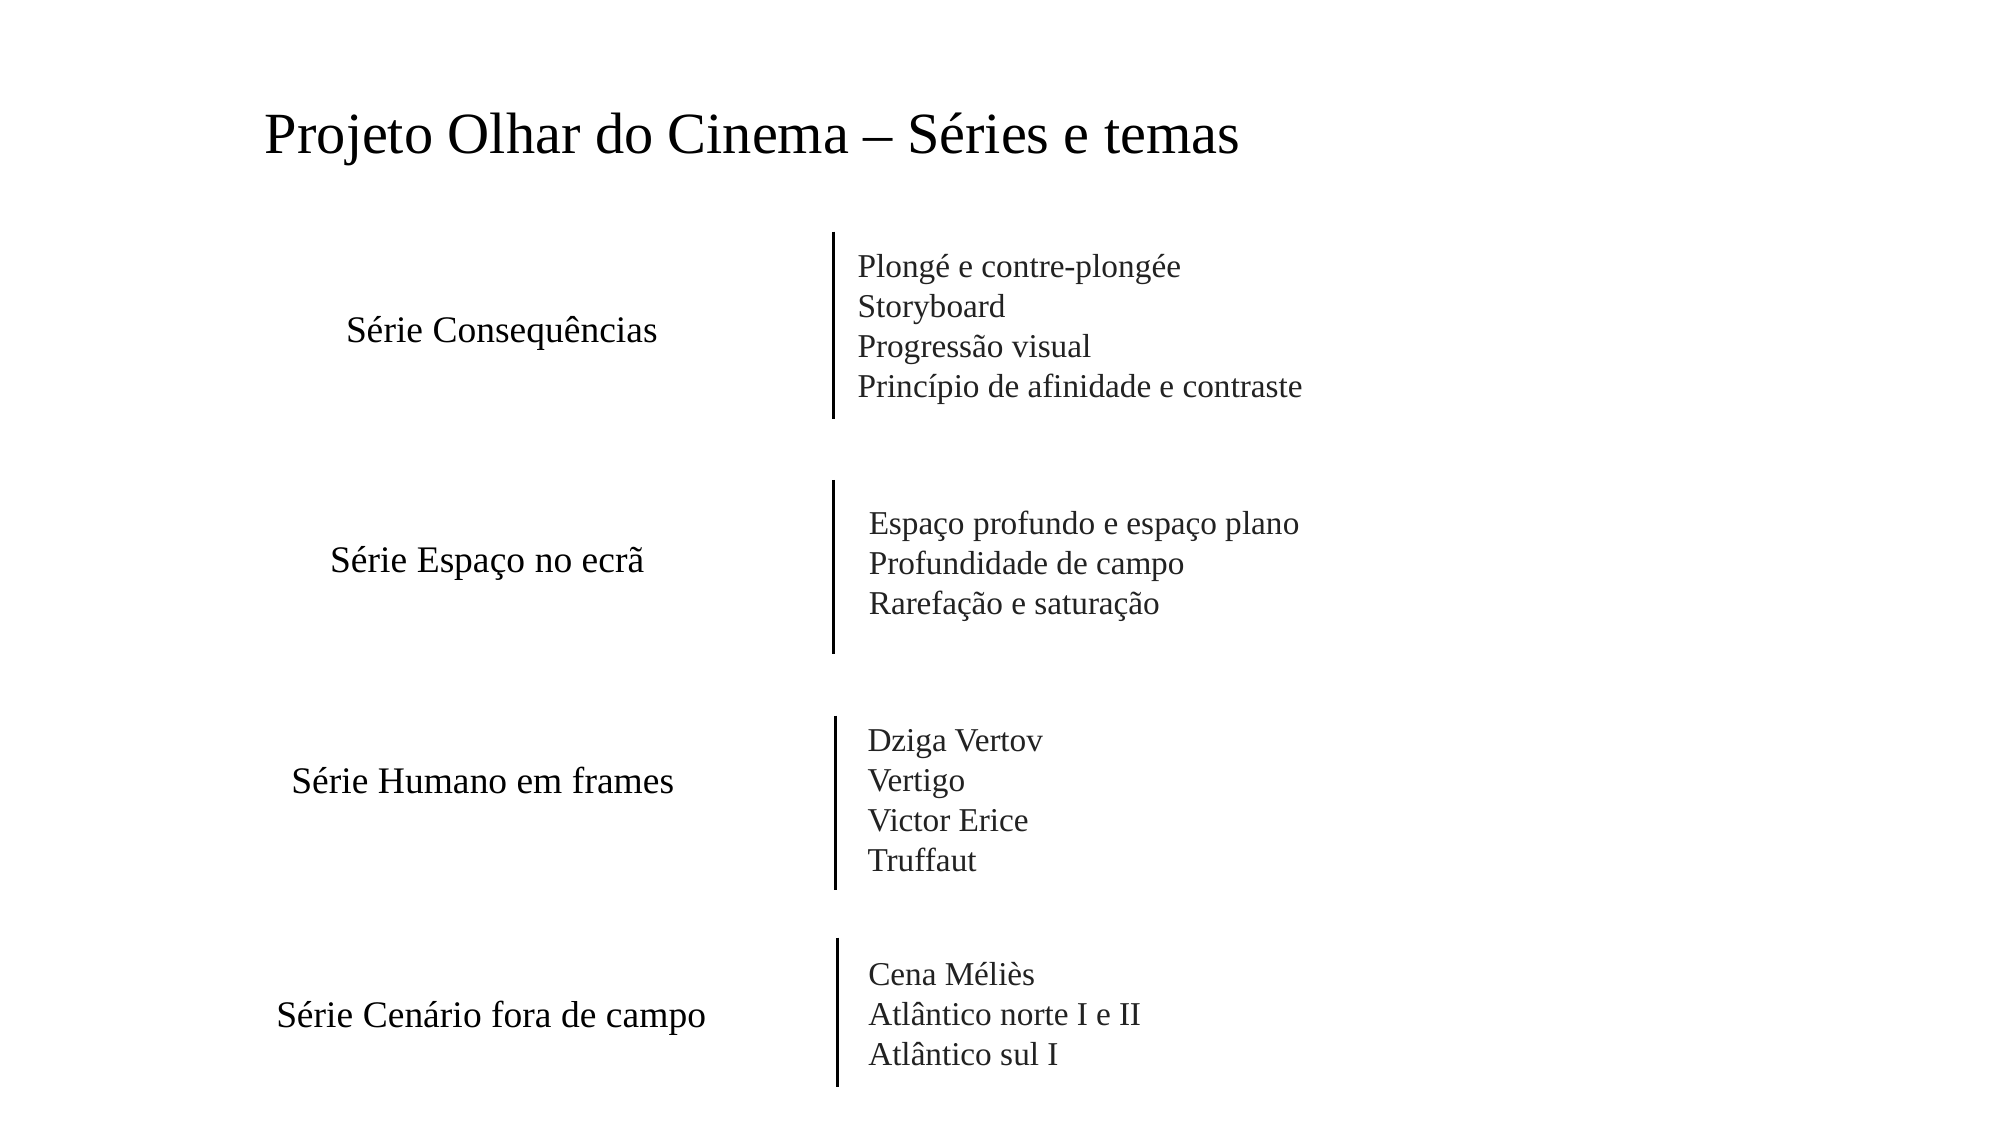

Projeto Olhar do Cinema – Séries e temas
 Plongé e contre-plongée
 Storyboard
 Progressão visual
 Princípio de afinidade e contraste
Série Consequências
Espaço profundo e espaço plano
Profundidade de campo
Rarefação e saturação
Série Espaço no ecrã
Dziga Vertov
Vertigo
Victor Erice
Truffaut
Série Humano em frames
Cena Méliès
Atlântico norte I e II
Atlântico sul I
Série Cenário fora de campo